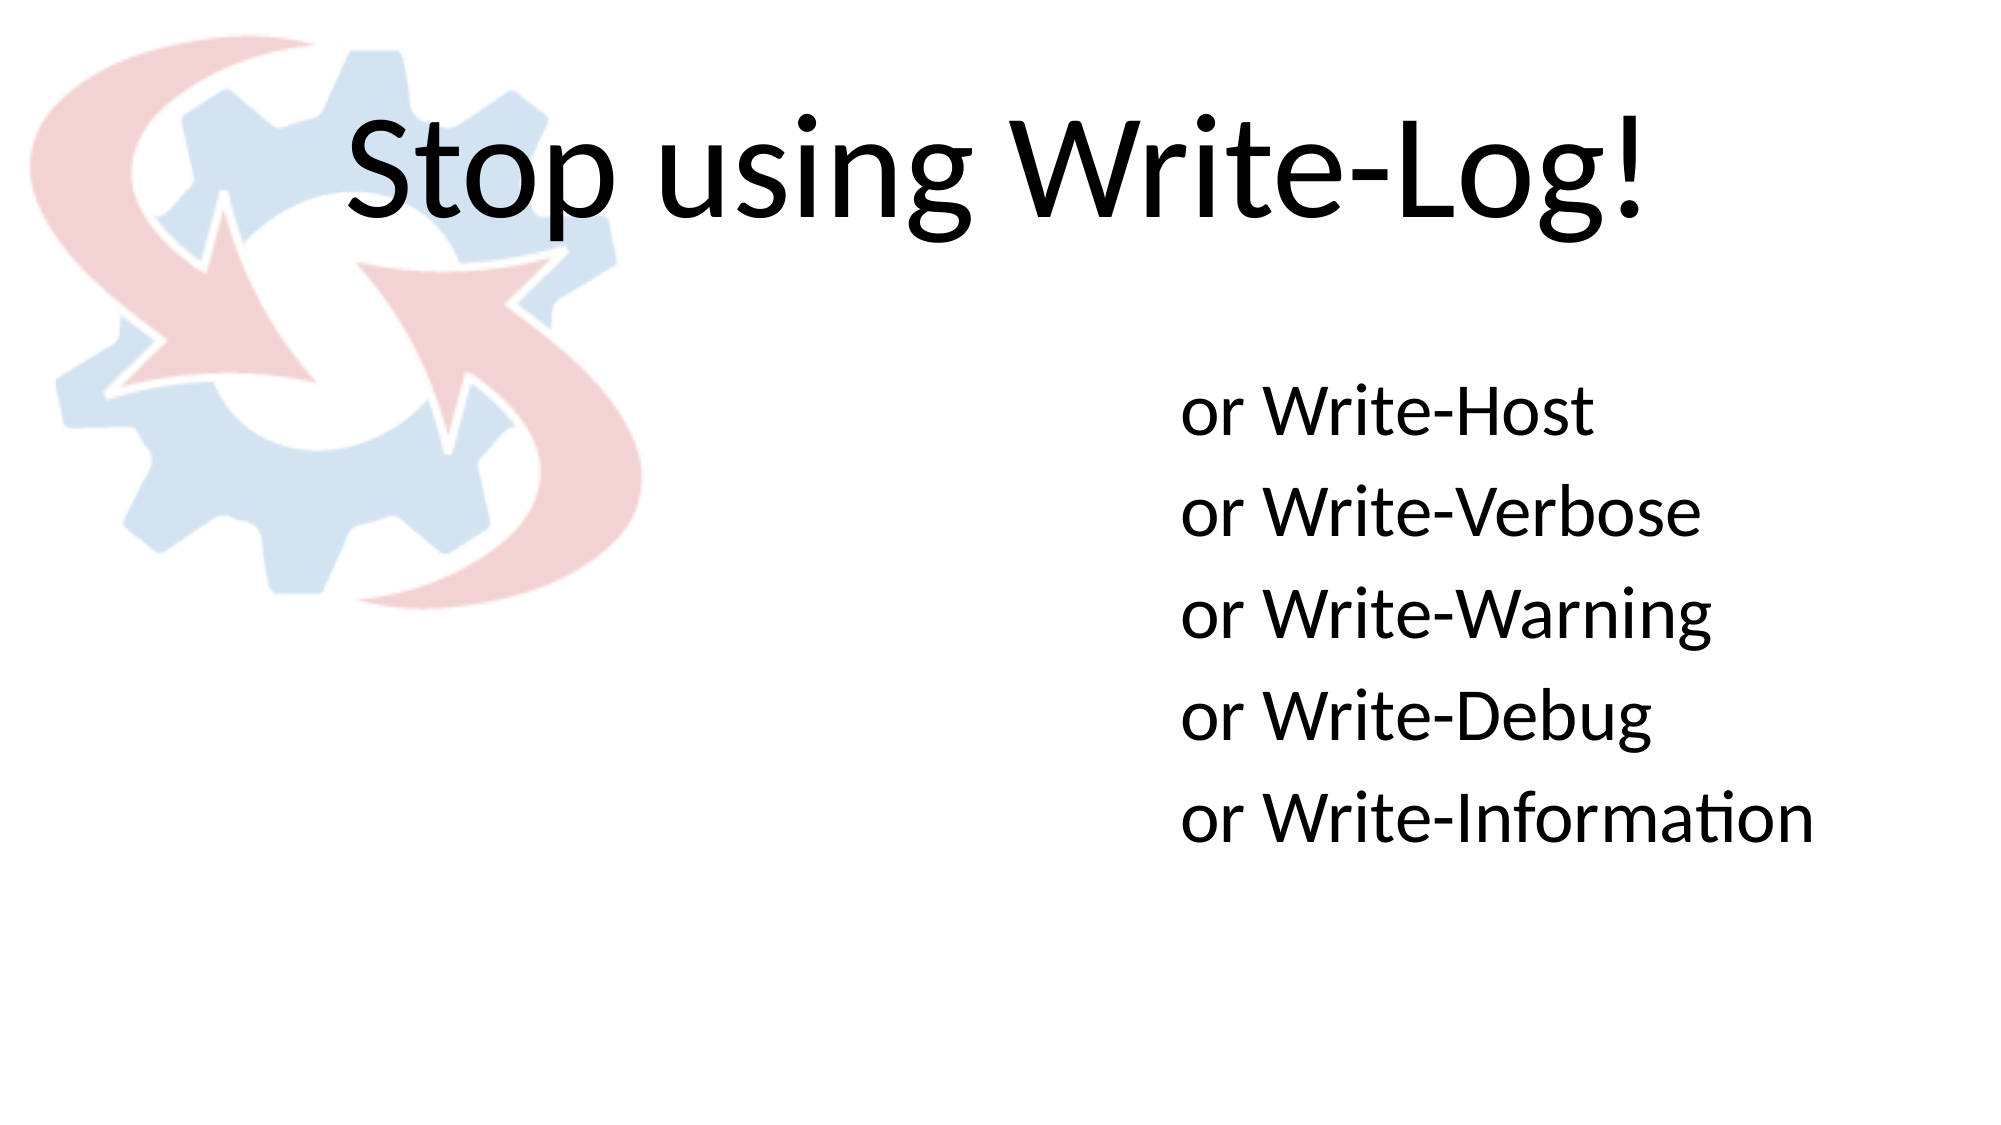

# Stop using Write-Log!
or Write-Host
or Write-Verbose
or Write-Warning
or Write-Debug
or Write-Information